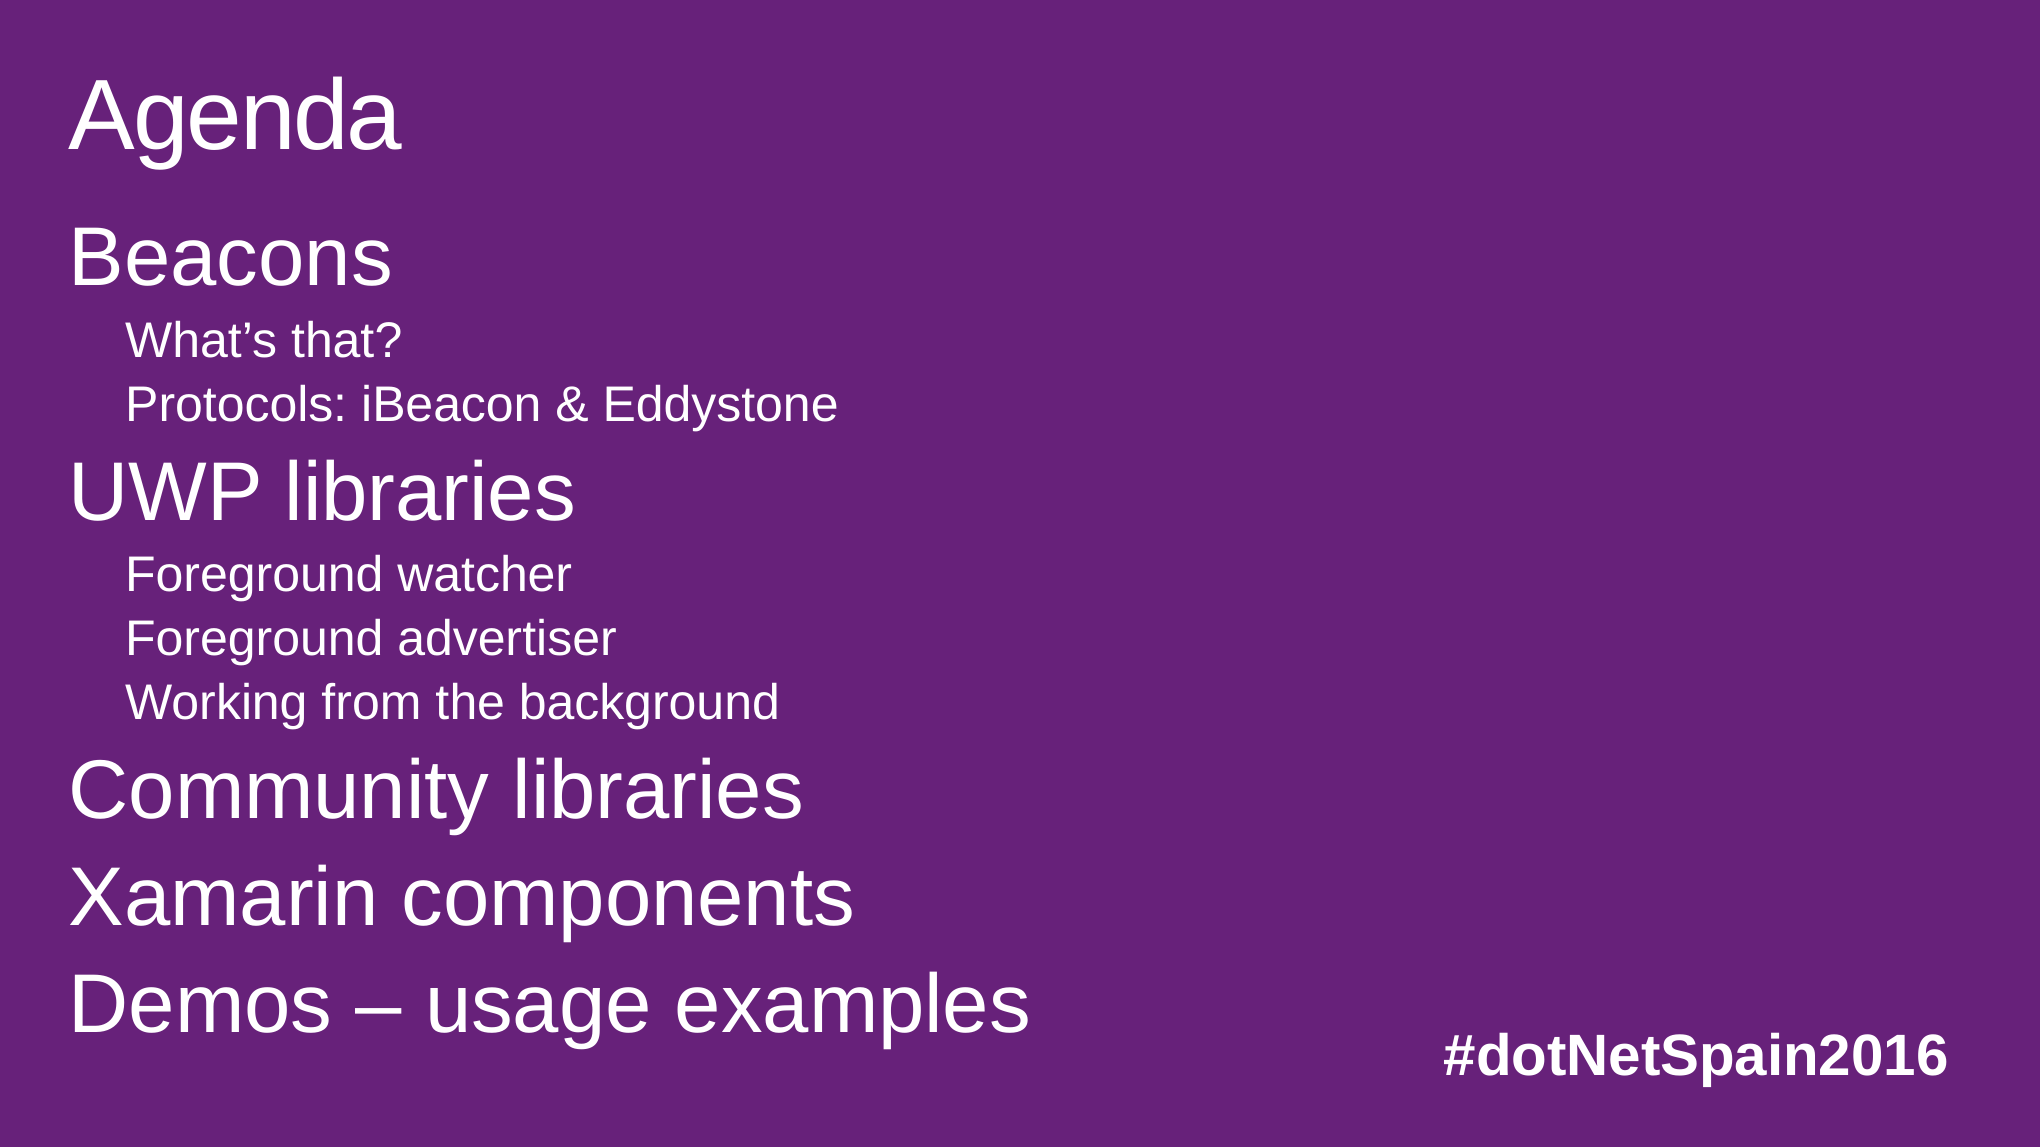

# Agenda
Beacons
What’s that?
Protocols: iBeacon & Eddystone
UWP libraries
Foreground watcher
Foreground advertiser
Working from the background
Community libraries
Xamarin components
Demos – usage examples